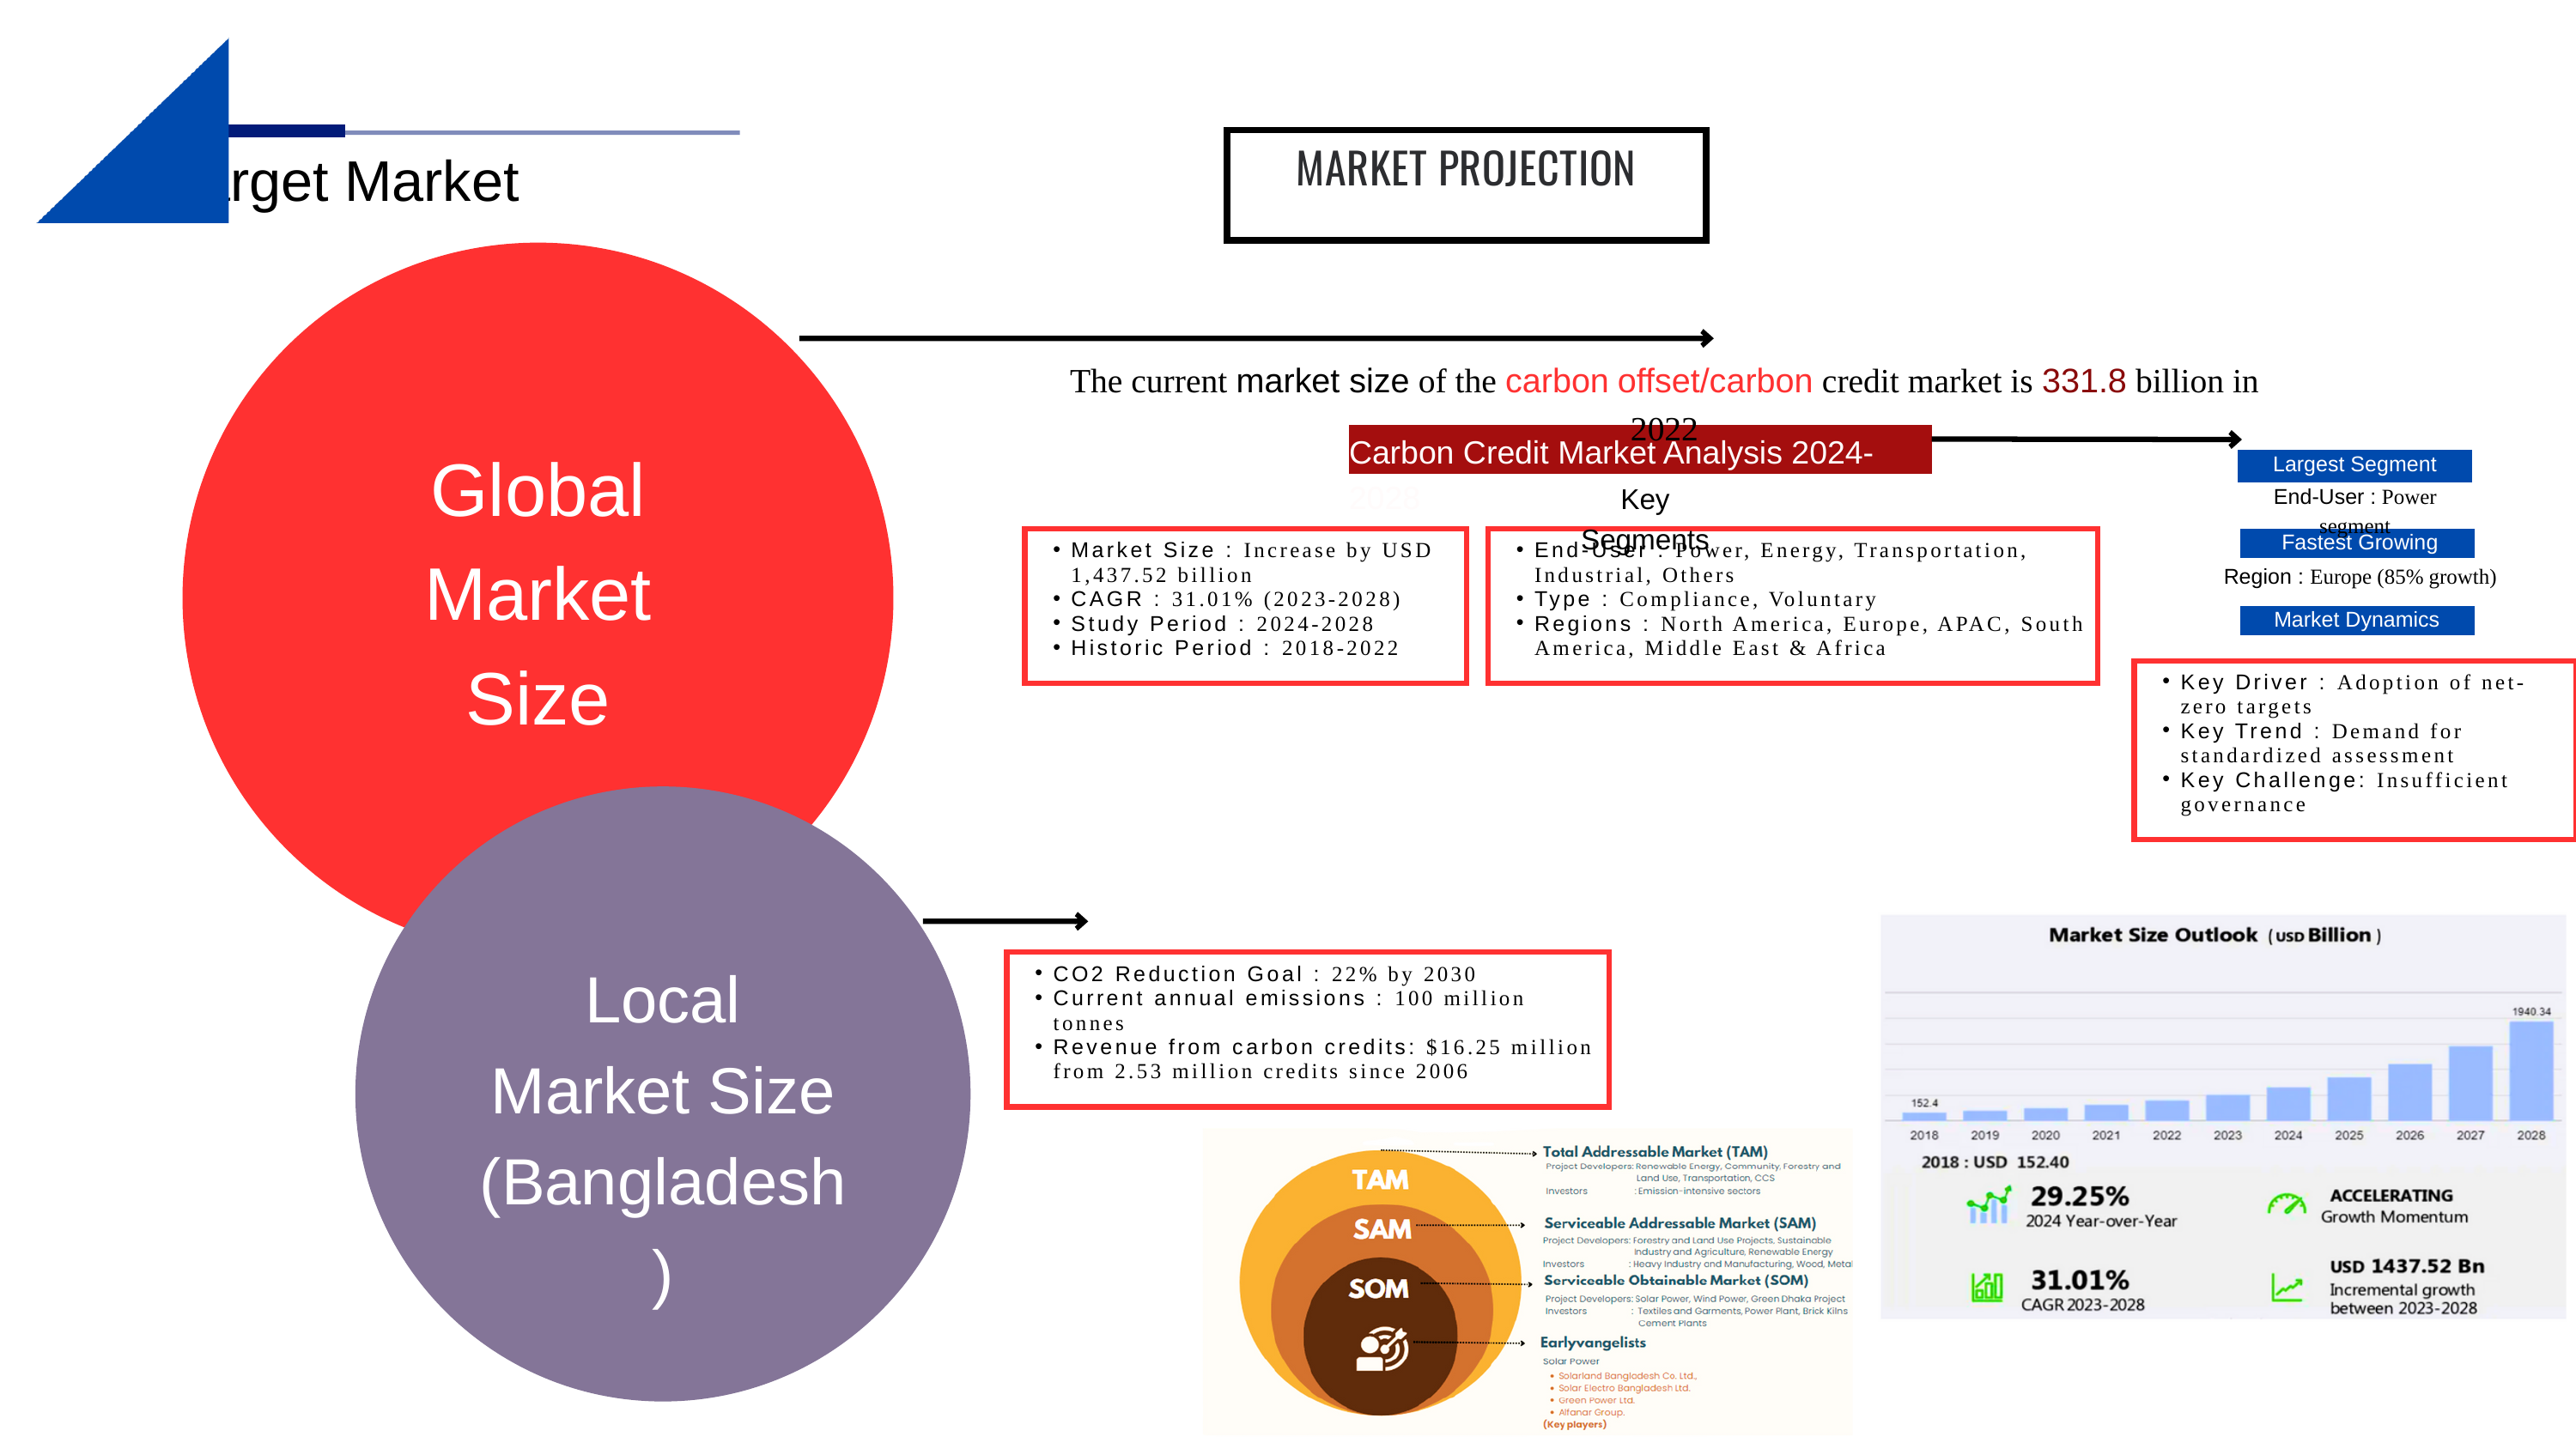

MARKET PROJECTION

Target Market

The current market size of the carbon offset/carbon credit market is 331.8 billion in 2022

Carbon Credit Market Analysis 2024-2028
Global Market Size

Largest Segment
Key Segments
End-User : Power segment
Fastest Growing Region

Market Size : Increase by USD 1,437.52 billion
CAGR : 31.01% (2023-2028)
Study Period : 2024-2028
Historic Period : 2018-2022

End-User : Power, Energy, Transportation, Industrial, Others
Type : Compliance, Voluntary
Regions : North America, Europe, APAC, South America, Middle East & Africa

Region : Europe (85% growth)
Market Dynamics

Key Driver : Adoption of net-zero targets
Key Trend : Demand for standardized assessment
Key Challenge: Insufficient governance

Local Market Size (Bangladesh)

CO2 Reduction Goal : 22% by 2030
Current annual emissions : 100 million tonnes
Revenue from carbon credits: $16.25 million from 2.53 million credits since 2006